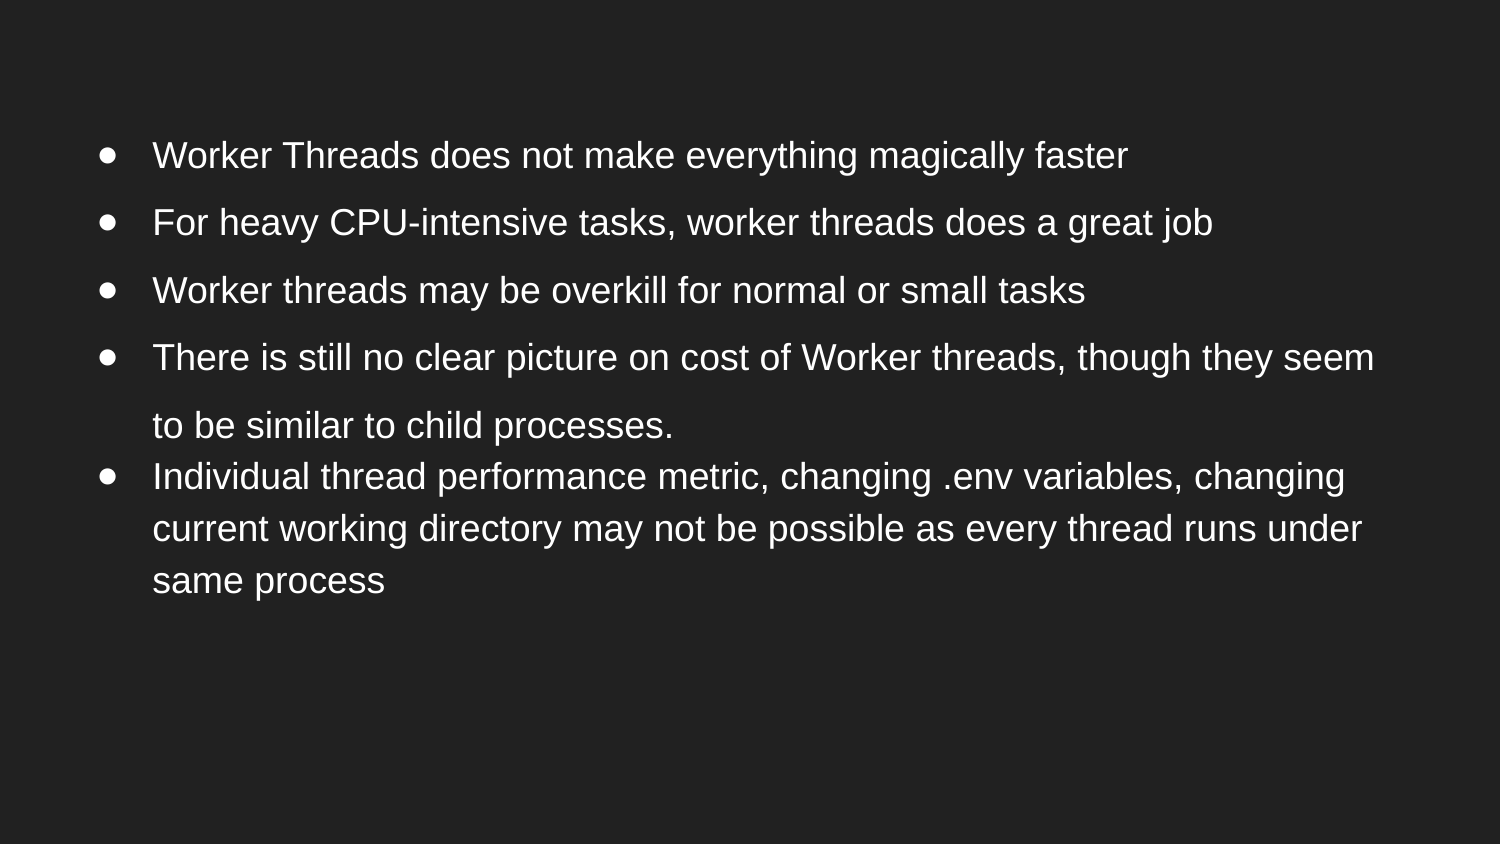

Worker Threads does not make everything magically faster
For heavy CPU-intensive tasks, worker threads does a great job
Worker threads may be overkill for normal or small tasks
There is still no clear picture on cost of Worker threads, though they seem to be similar to child processes.
Individual thread performance metric, changing .env variables, changing current working directory may not be possible as every thread runs under same process